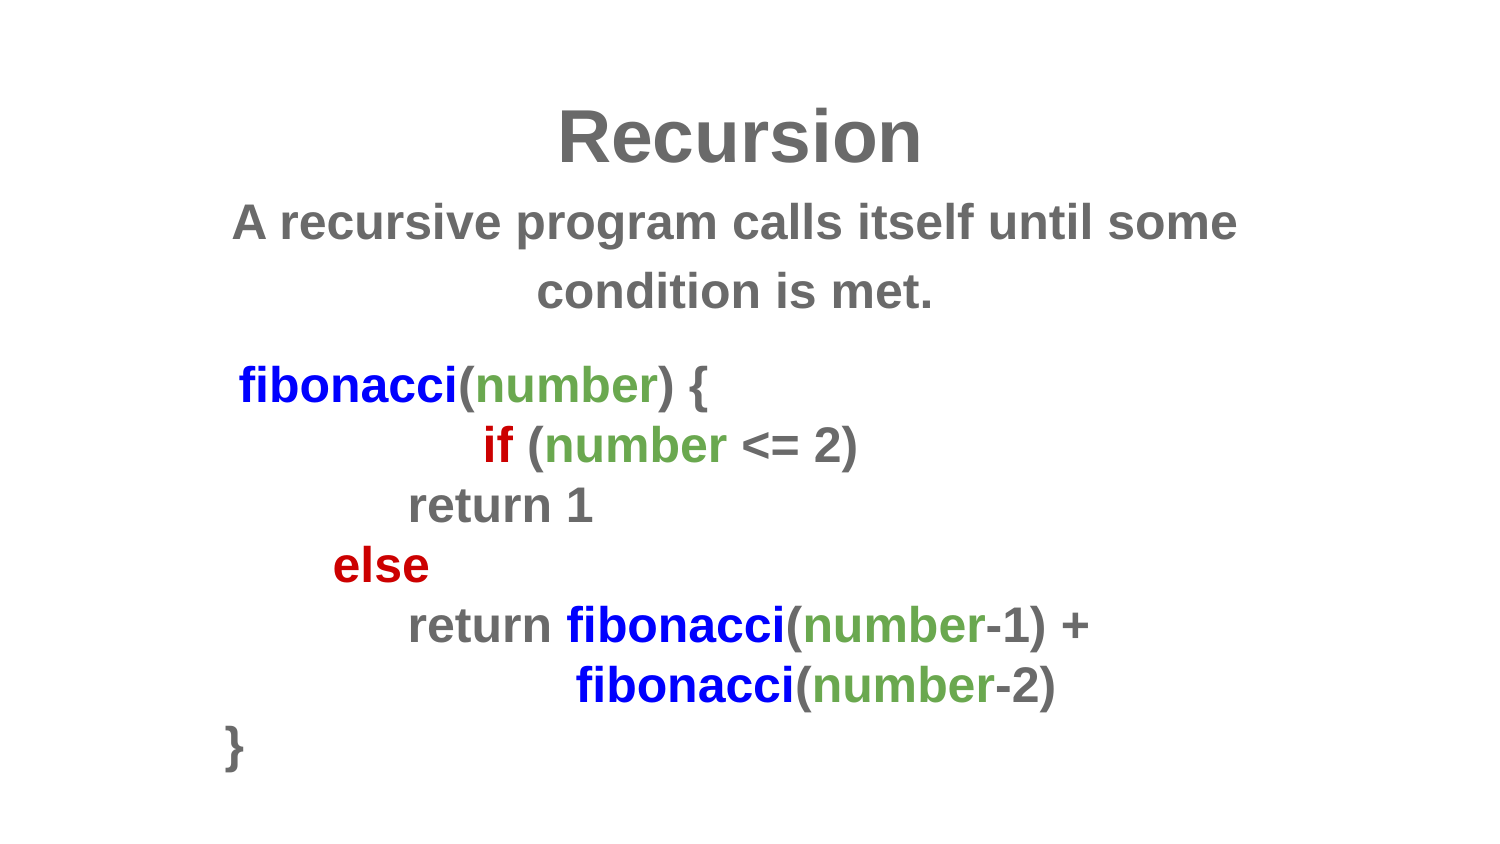

Recursion
A recursive program calls itself until some condition is met.
    fibonacci(number) {
    		if (number <= 2)
return 1
else
return fibonacci(number-1) +
            fibonacci(number-2)
   }